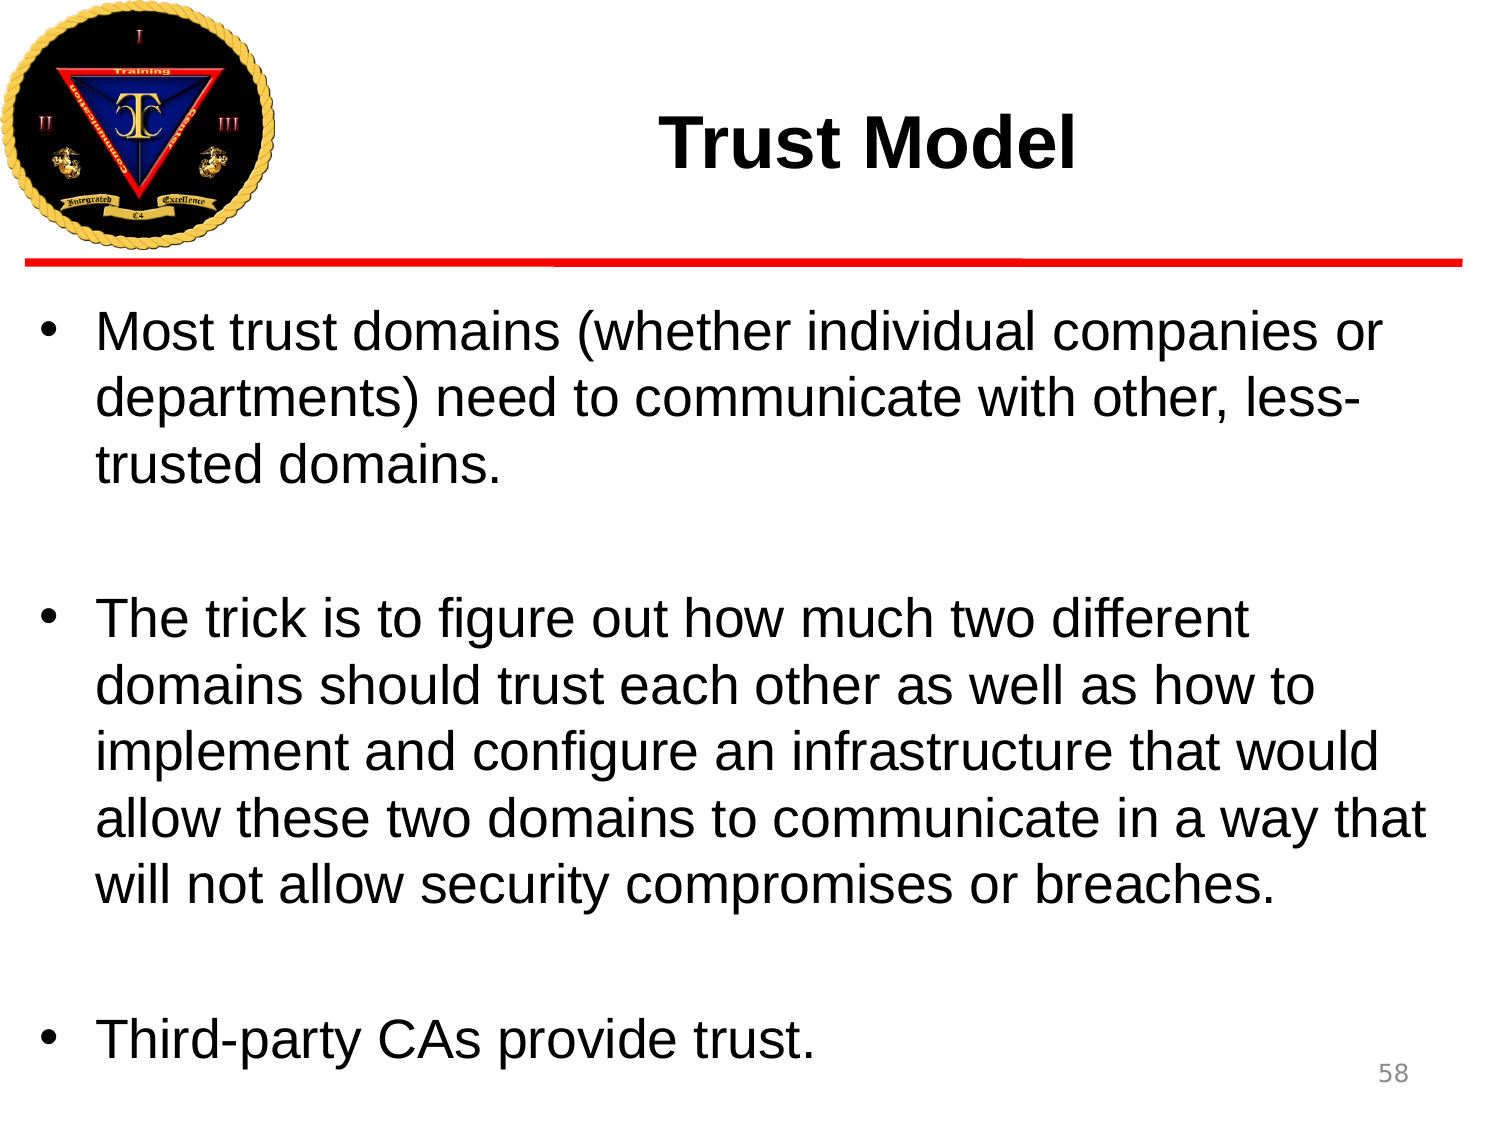

# Trust Model
Most trust domains (whether individual companies or departments) need to communicate with other, less-trusted domains.

The trick is to figure out how much two different domains should trust each other as well as how to implement and configure an infrastructure that would allow these two domains to communicate in a way that will not allow security compromises or breaches.

Third-party CAs provide trust.
58